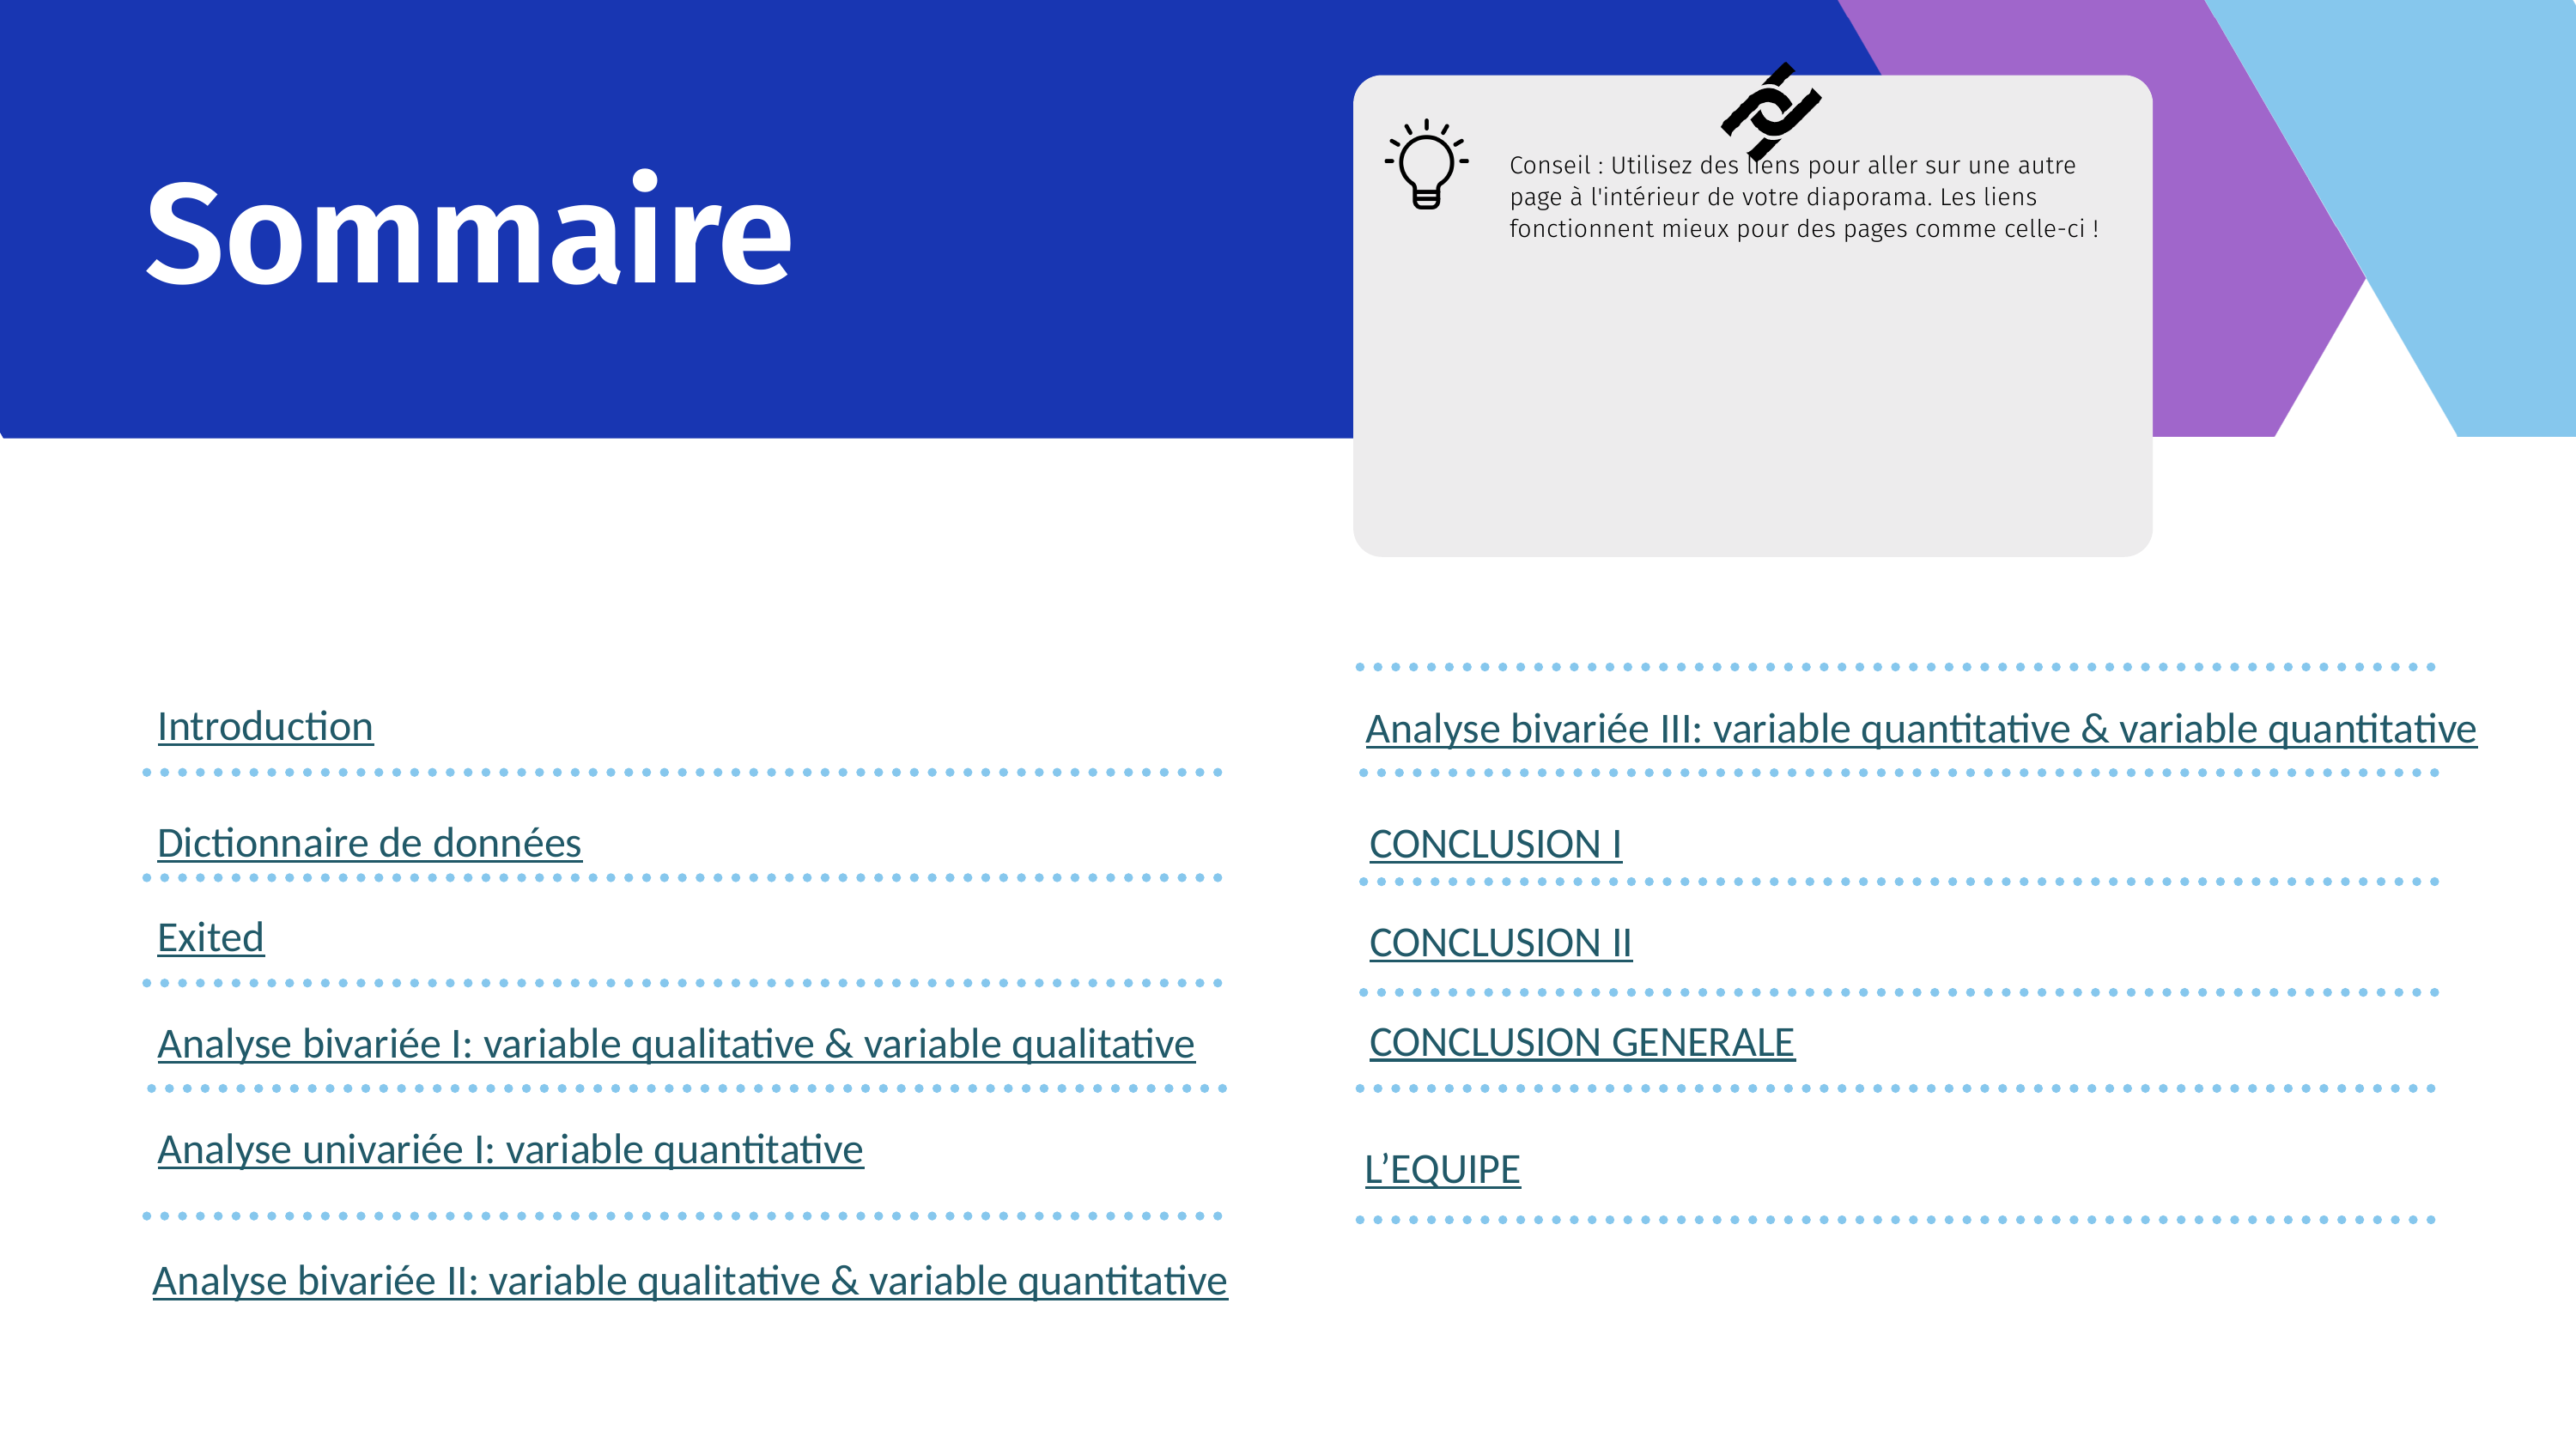

Conseil : Utilisez des liens pour aller sur une autre page à l'intérieur de votre diaporama. Les liens fonctionnent mieux pour des pages comme celle-ci !
Sommaire

Introduction

Analyse bivariée III: variable quantitative & variable quantitative

Dictionnaire de données
CONCLUSION I
Exited
CONCLUSION II

CONCLUSION GENERALE
Analyse bivariée I: variable qualitative & variable qualitative
Analyse univariée I: variable quantitative
L’EQUIPE

Analyse bivariée II: variable qualitative & variable quantitative